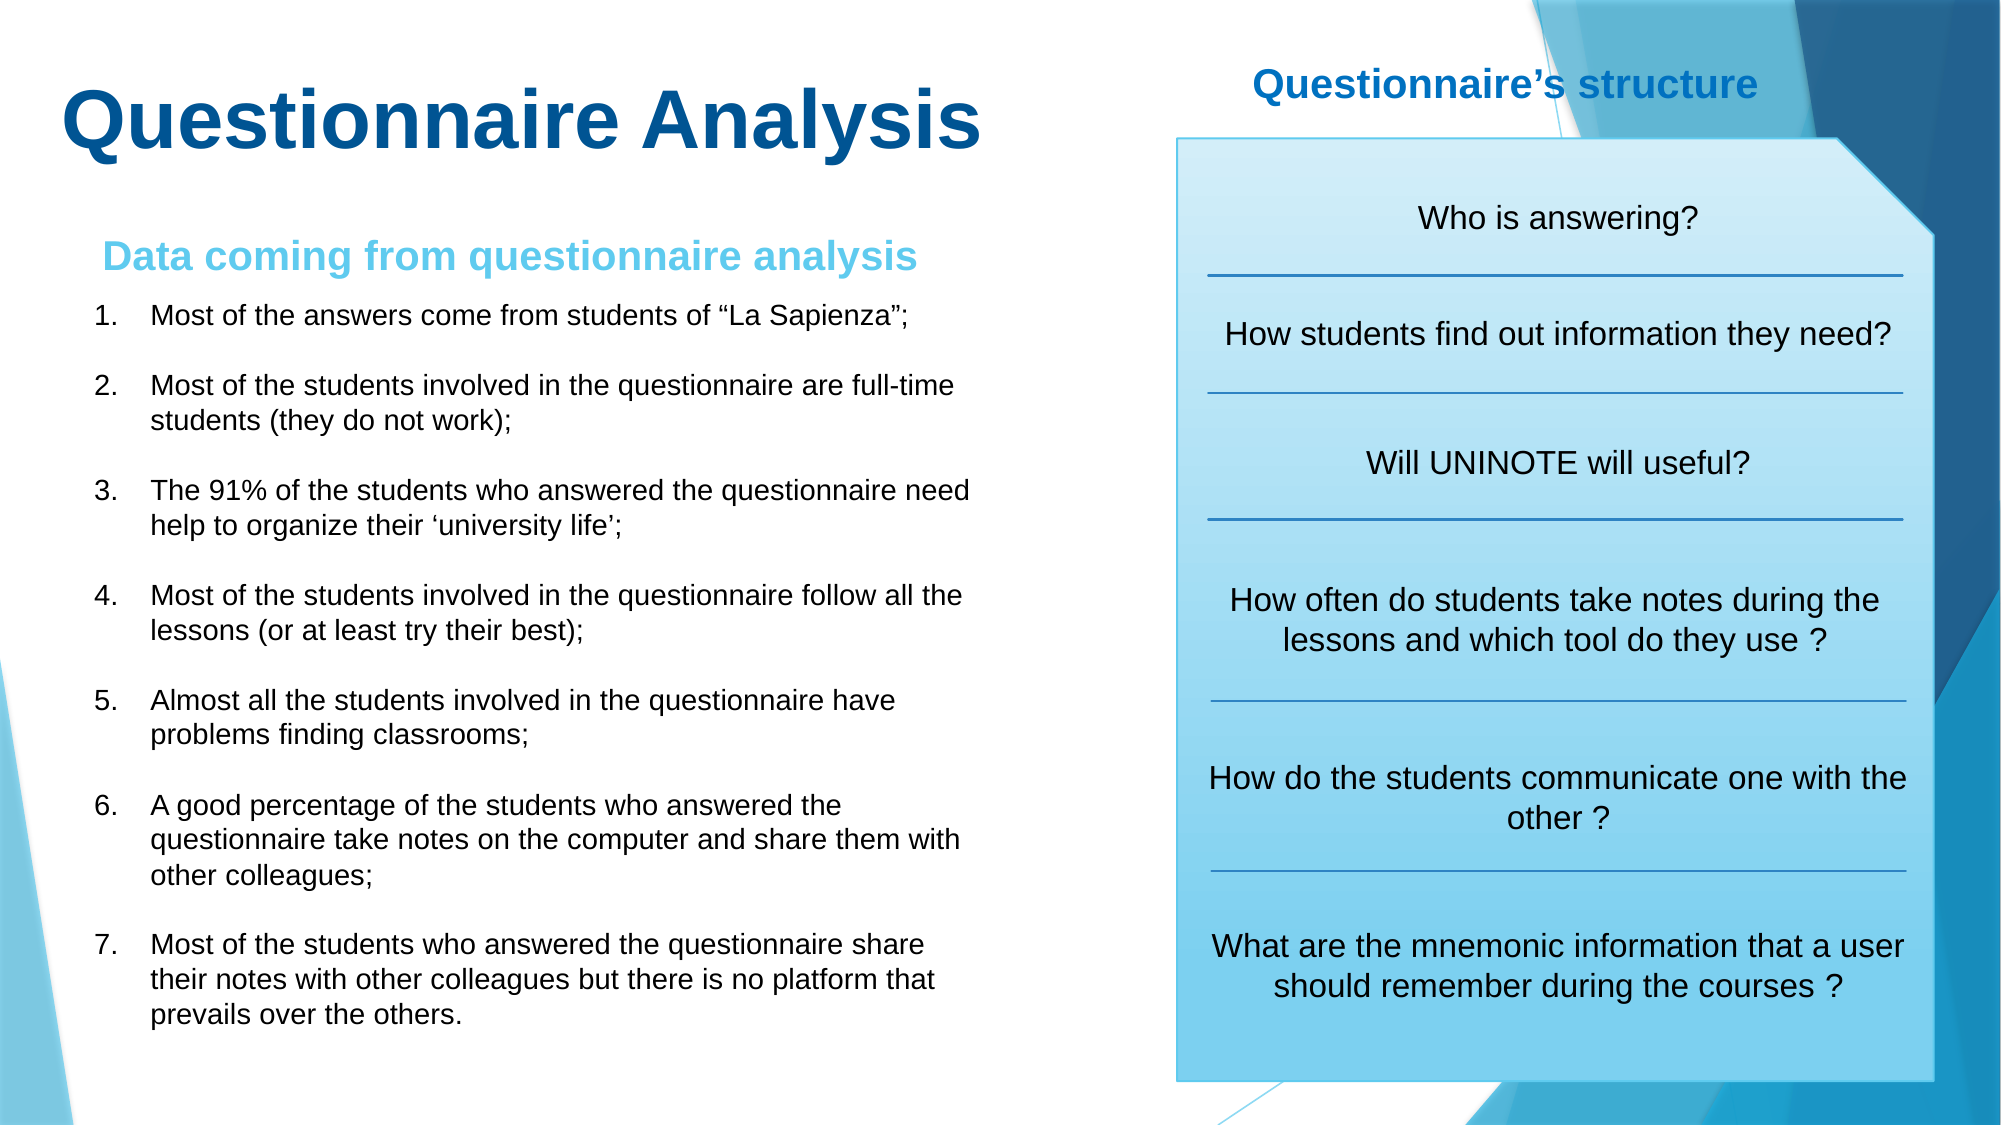

Questionnaire Analysis
Questionnaire’s structure

Who is answering?
Data coming from questionnaire analysis
Most of the answers come from students of “La Sapienza”;

Most of the students involved in the questionnaire are full-time students (they do not work);

The 91% of the students who answered the questionnaire need help to organize their ‘university life’;

Most of the students involved in the questionnaire follow all the lessons (or at least try their best);

Almost all the students involved in the questionnaire have problems finding classrooms;

A good percentage of the students who answered the questionnaire take notes on the computer and share them with other colleagues;

Most of the students who answered the questionnaire share their notes with other colleagues but there is no platform that prevails over the others.

How students find out information they need?
Will UNINOTE will useful?
How often do students take notes during the lessons and which tool do they use ?
How do the students communicate one with the other ?
What are the mnemonic information that a user should remember during the courses ?